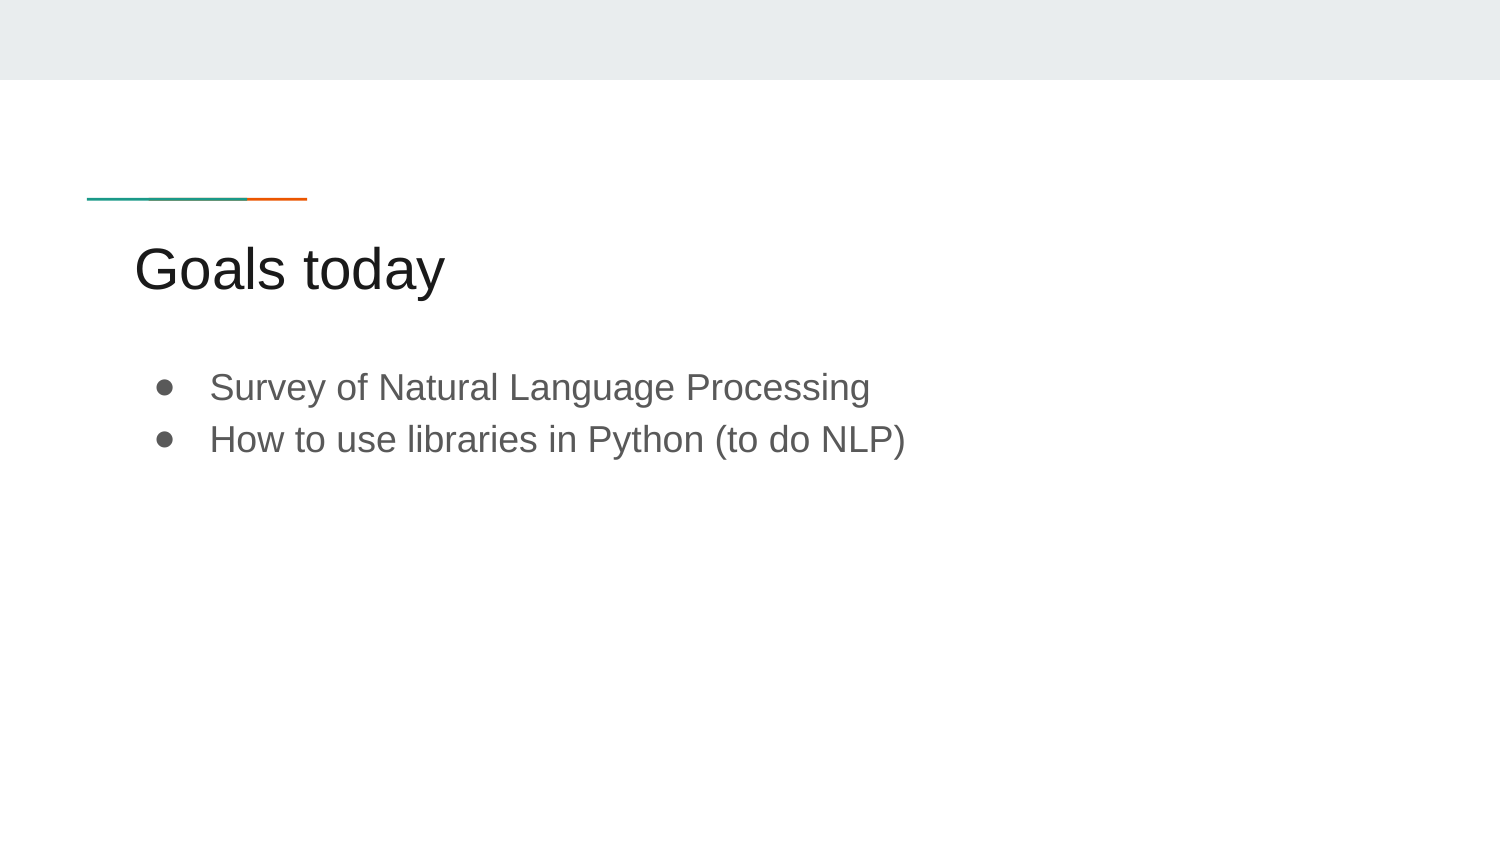

# Goals today
Survey of Natural Language Processing
How to use libraries in Python (to do NLP)